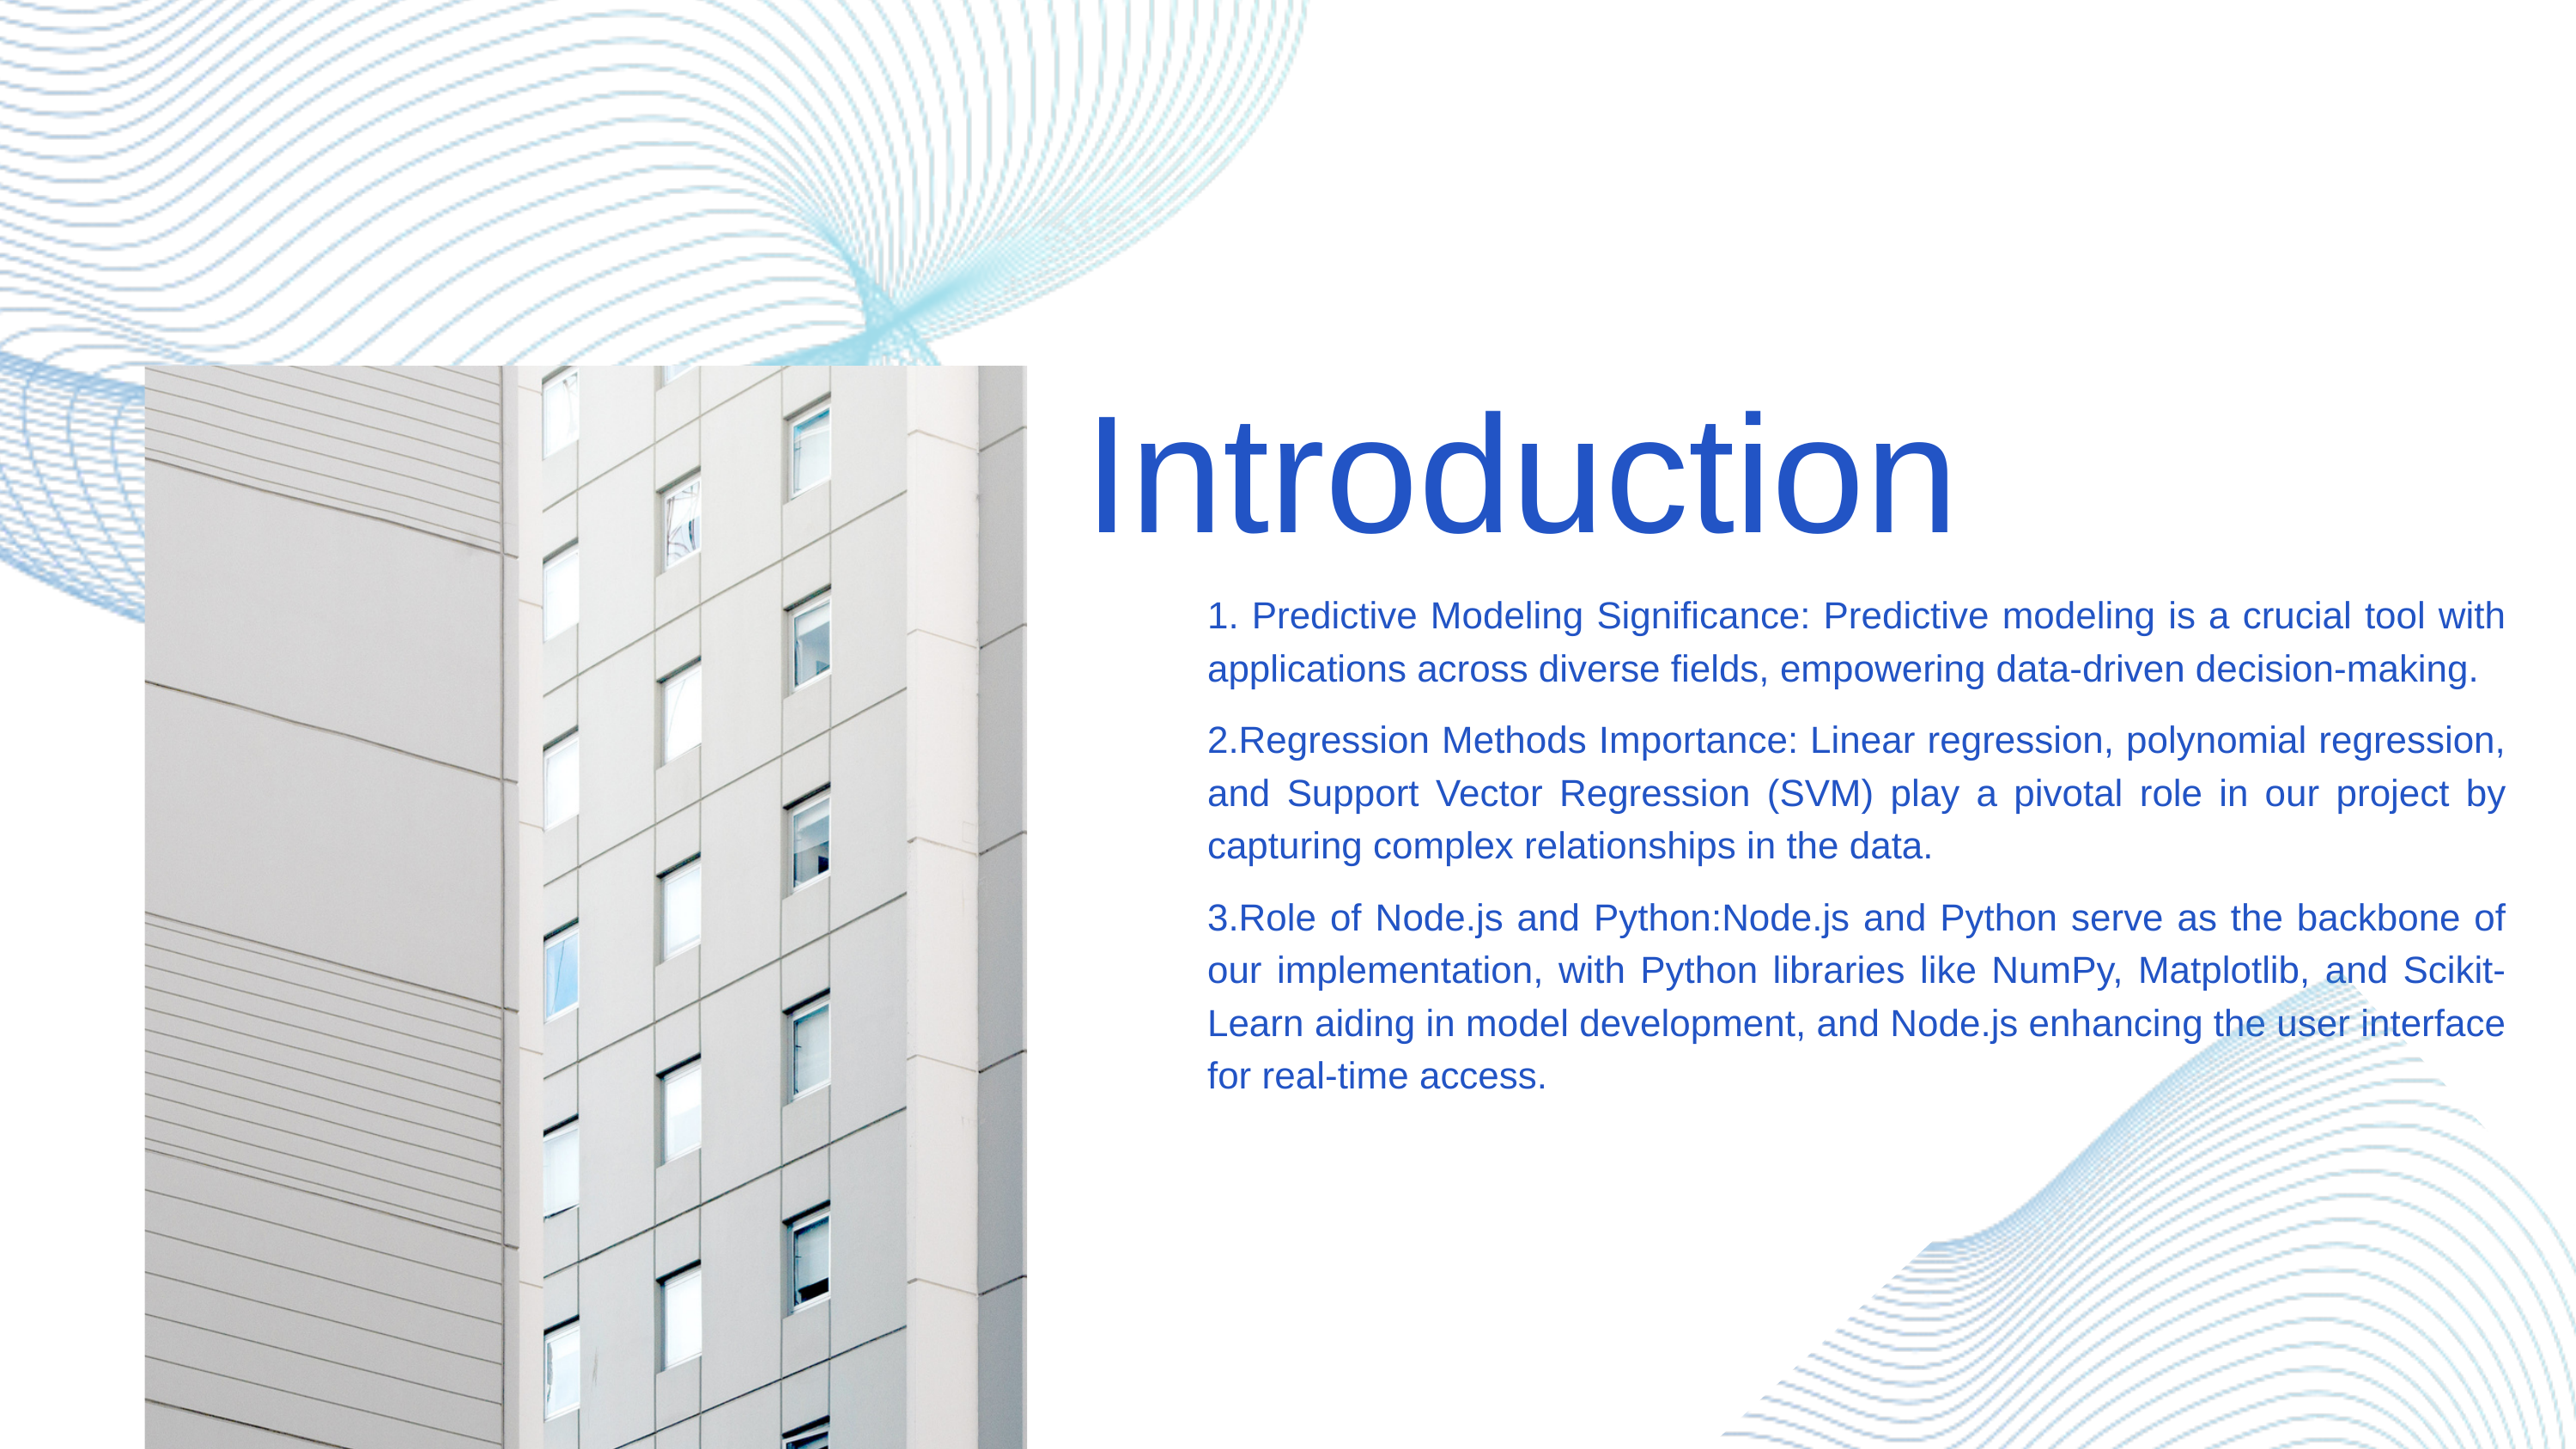

Introduction
1. Predictive Modeling Significance: Predictive modeling is a crucial tool with applications across diverse fields, empowering data-driven decision-making.

2.Regression Methods Importance: Linear regression, polynomial regression, and Support Vector Regression (SVM) play a pivotal role in our project by capturing complex relationships in the data.

3.Role of Node.js and Python:Node.js and Python serve as the backbone of our implementation, with Python libraries like NumPy, Matplotlib, and Scikit-Learn aiding in model development, and Node.js enhancing the user interface for real-time access.